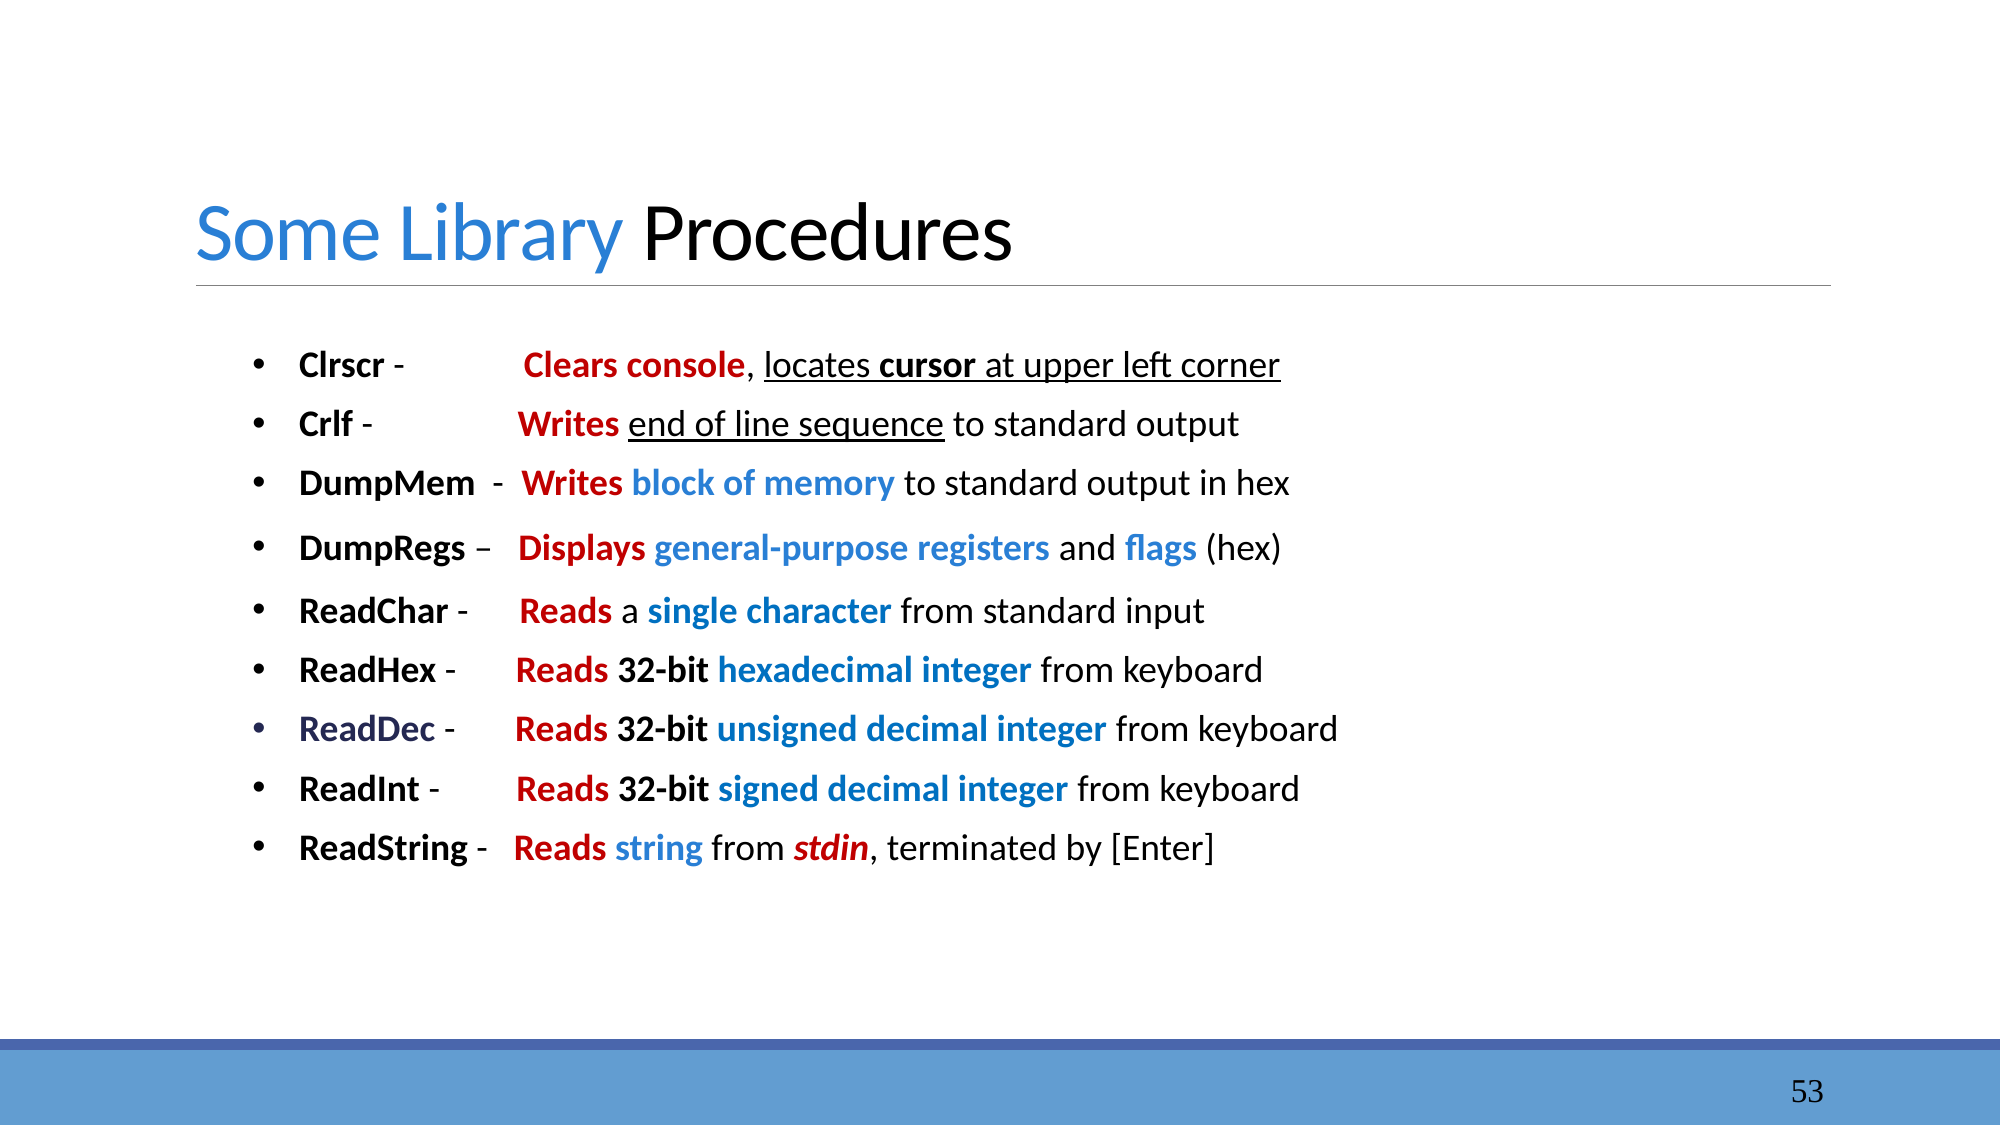

# Some Library Procedures
Clrscr -              Clears console, locates cursor at upper left corner
Crlf -                 Writes end of line sequence to standard output
DumpMem  -  Writes block of memory to standard output in hex
DumpRegs –   Displays general-purpose registers and flags (hex)
ReadChar -      Reads a single character from standard input
ReadHex -       Reads 32-bit hexadecimal integer from keyboard
ReadDec -       Reads 32-bit unsigned decimal integer from keyboard
ReadInt -         Reads 32-bit signed decimal integer from keyboard
ReadString -   Reads string from stdin, terminated by [Enter]

53